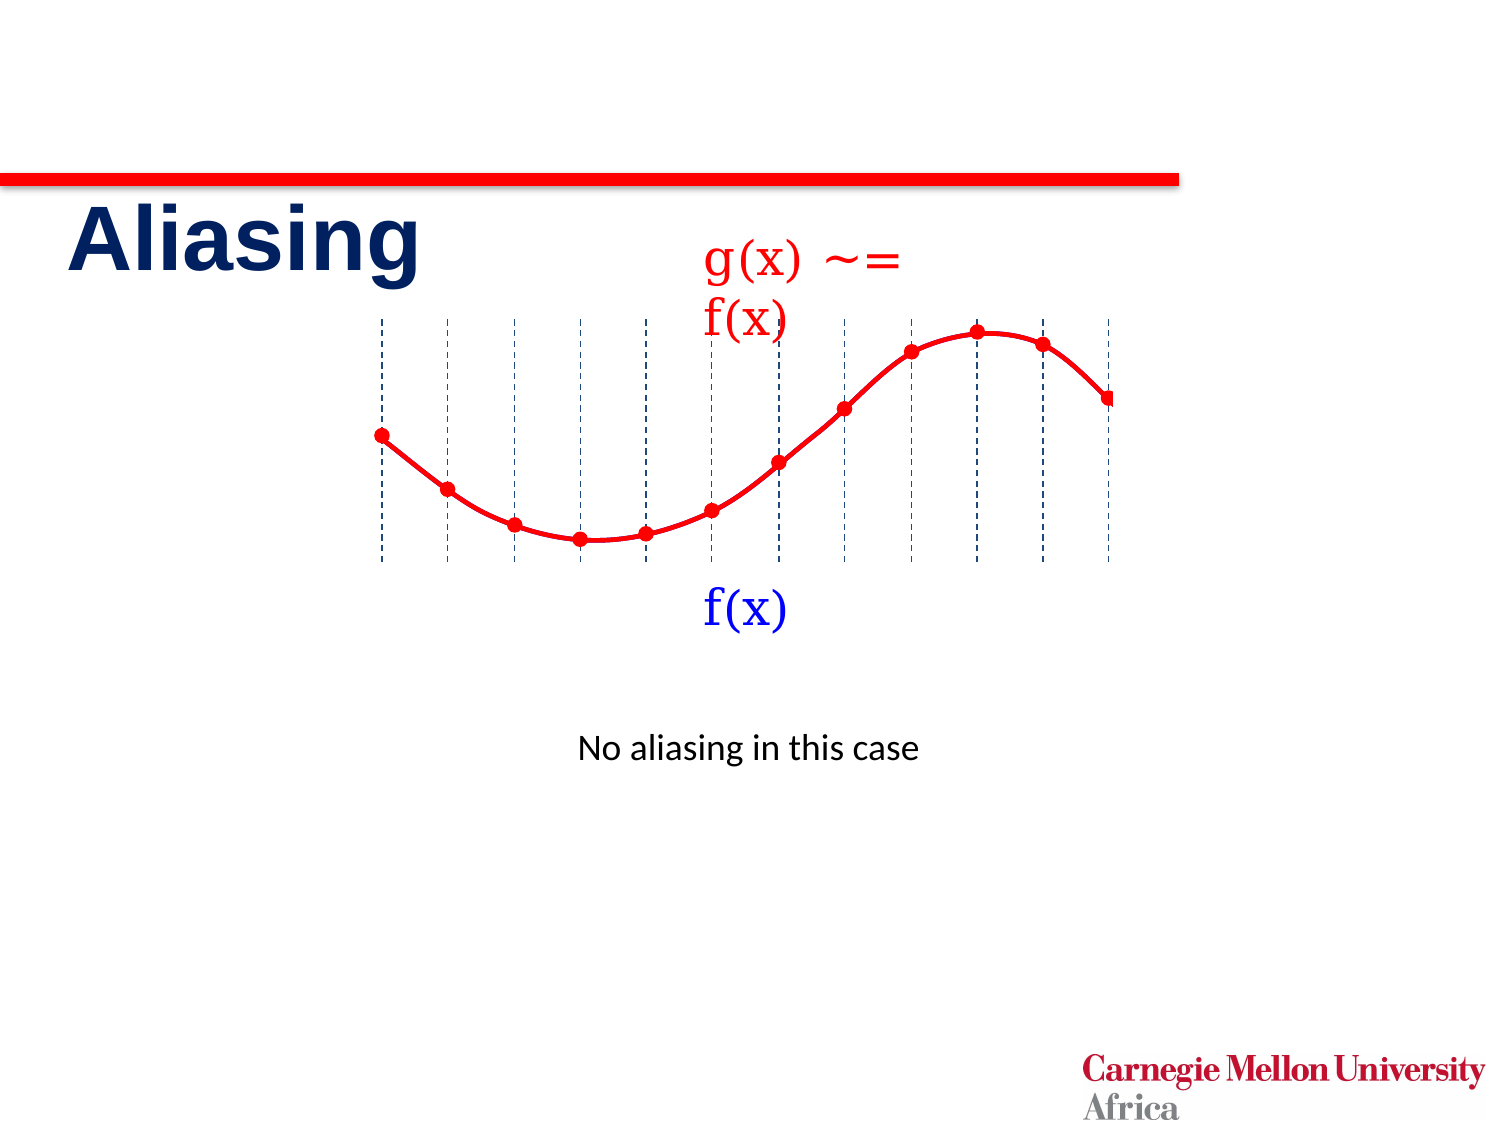

# Aliasing
g(x) ~= f(x)

f(x)
No aliasing in this case